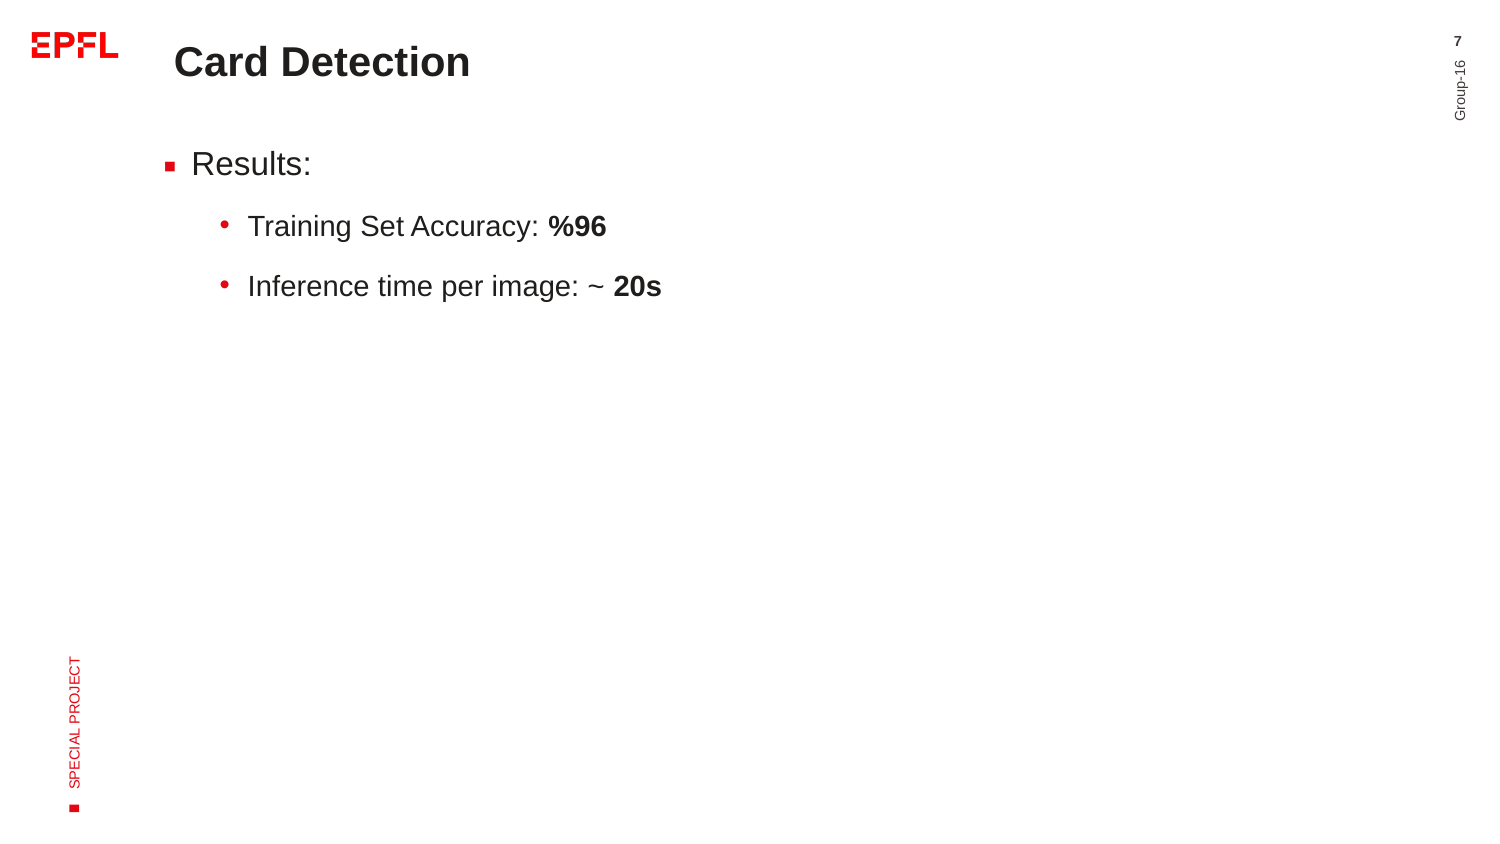

Card Detection
7

Results:
Training Set Accuracy: %96
Inference time per image: ~ 20s

Group-16
SPECIAL PROJECT